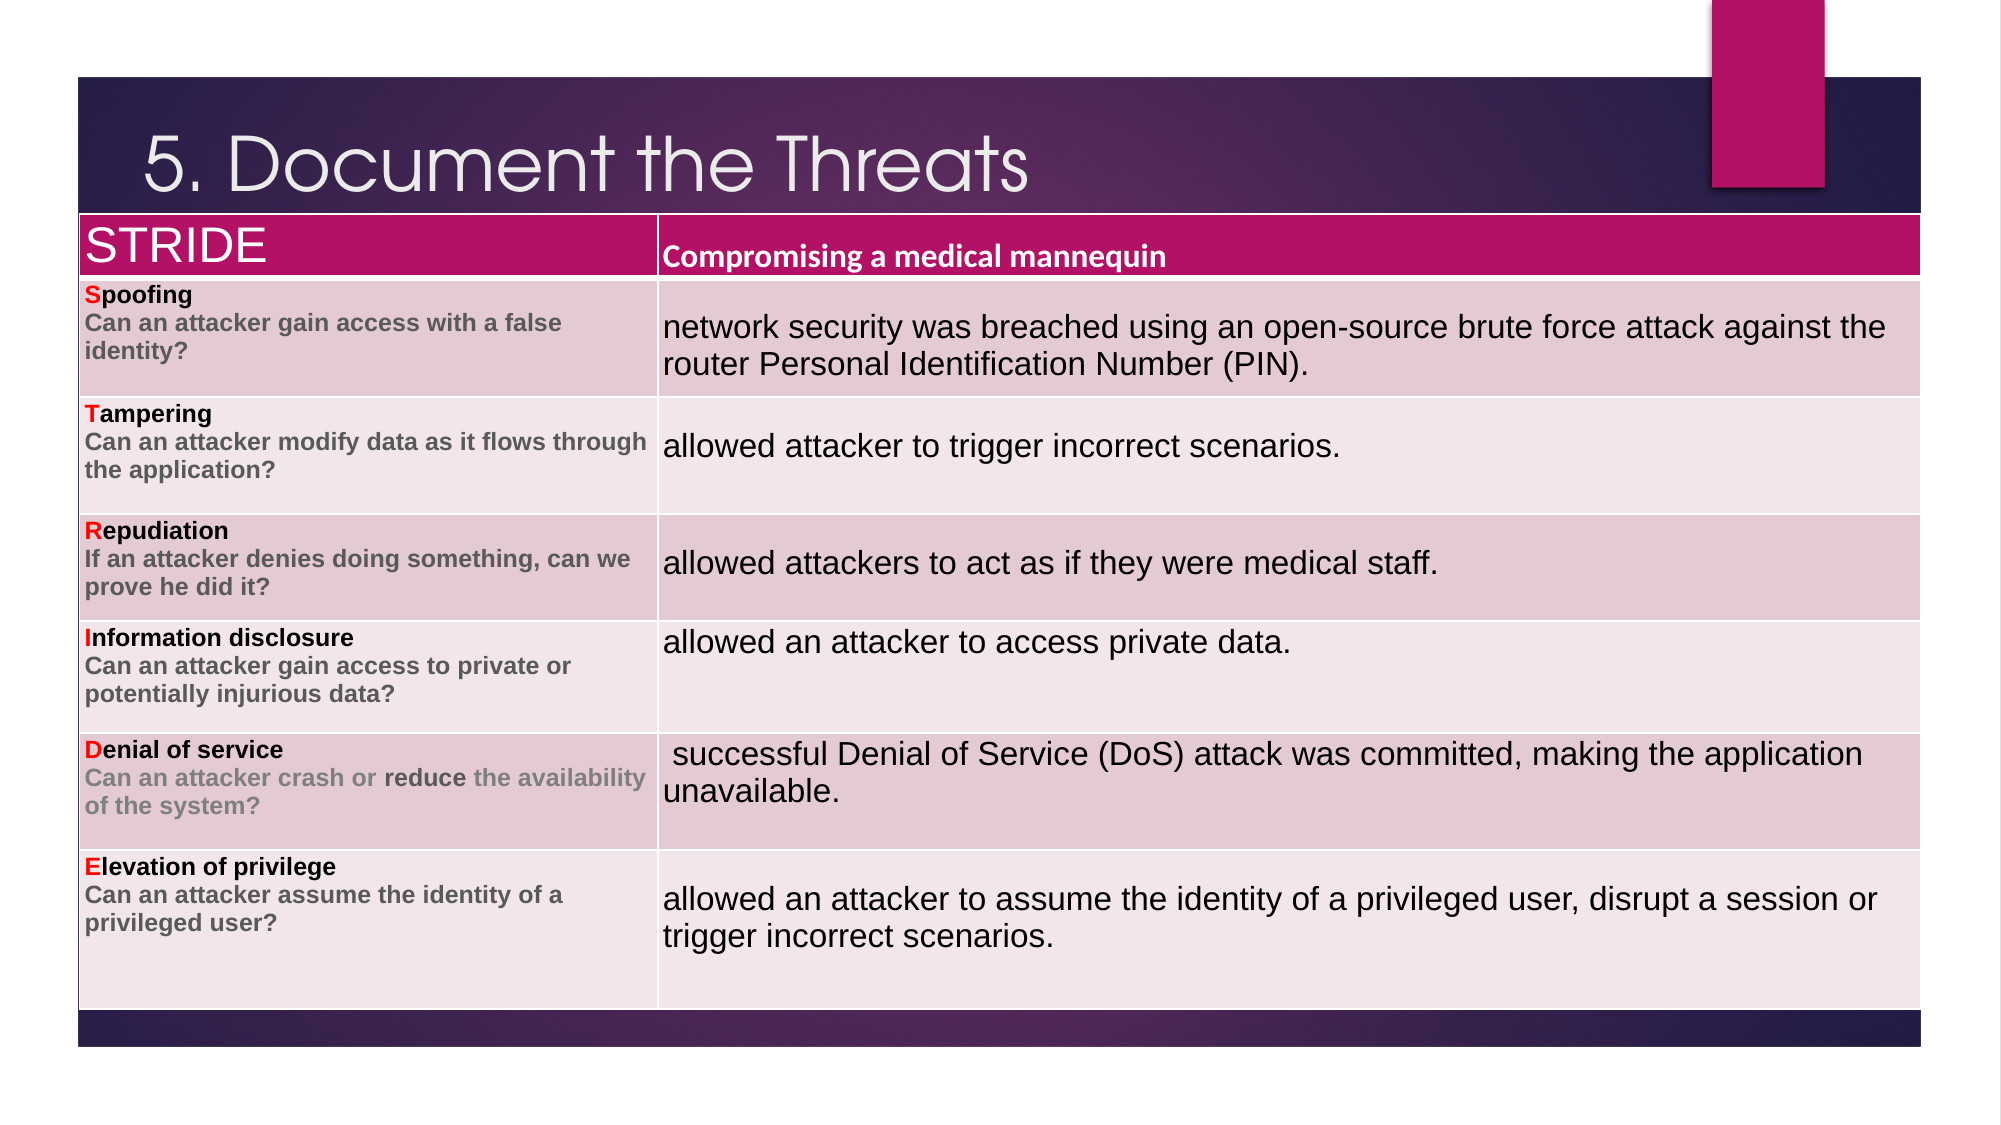

5. Document the Threats
| STRIDE | Compromising a medical mannequin |
| --- | --- |
| Spoofing Can an attacker gain access with a false identity? | network security was breached using an open-source brute force attack against the router Personal Identification Number (PIN). |
| Tampering Can an attacker modify data as it flows through the application? | allowed attacker to trigger incorrect scenarios. |
| Repudiation If an attacker denies doing something, can we prove he did it? | allowed attackers to act as if they were medical staff. |
| Information disclosure Can an attacker gain access to private or potentially injurious data? | allowed an attacker to access private data. |
| Denial of service Can an attacker crash or reduce the availability of the system? | successful Denial of Service (DoS) attack was committed, making the application unavailable. |
| Elevation of privilege Can an attacker assume the identity of a privileged user? | allowed an attacker to assume the identity of a privileged user, disrupt a session or trigger incorrect scenarios. |